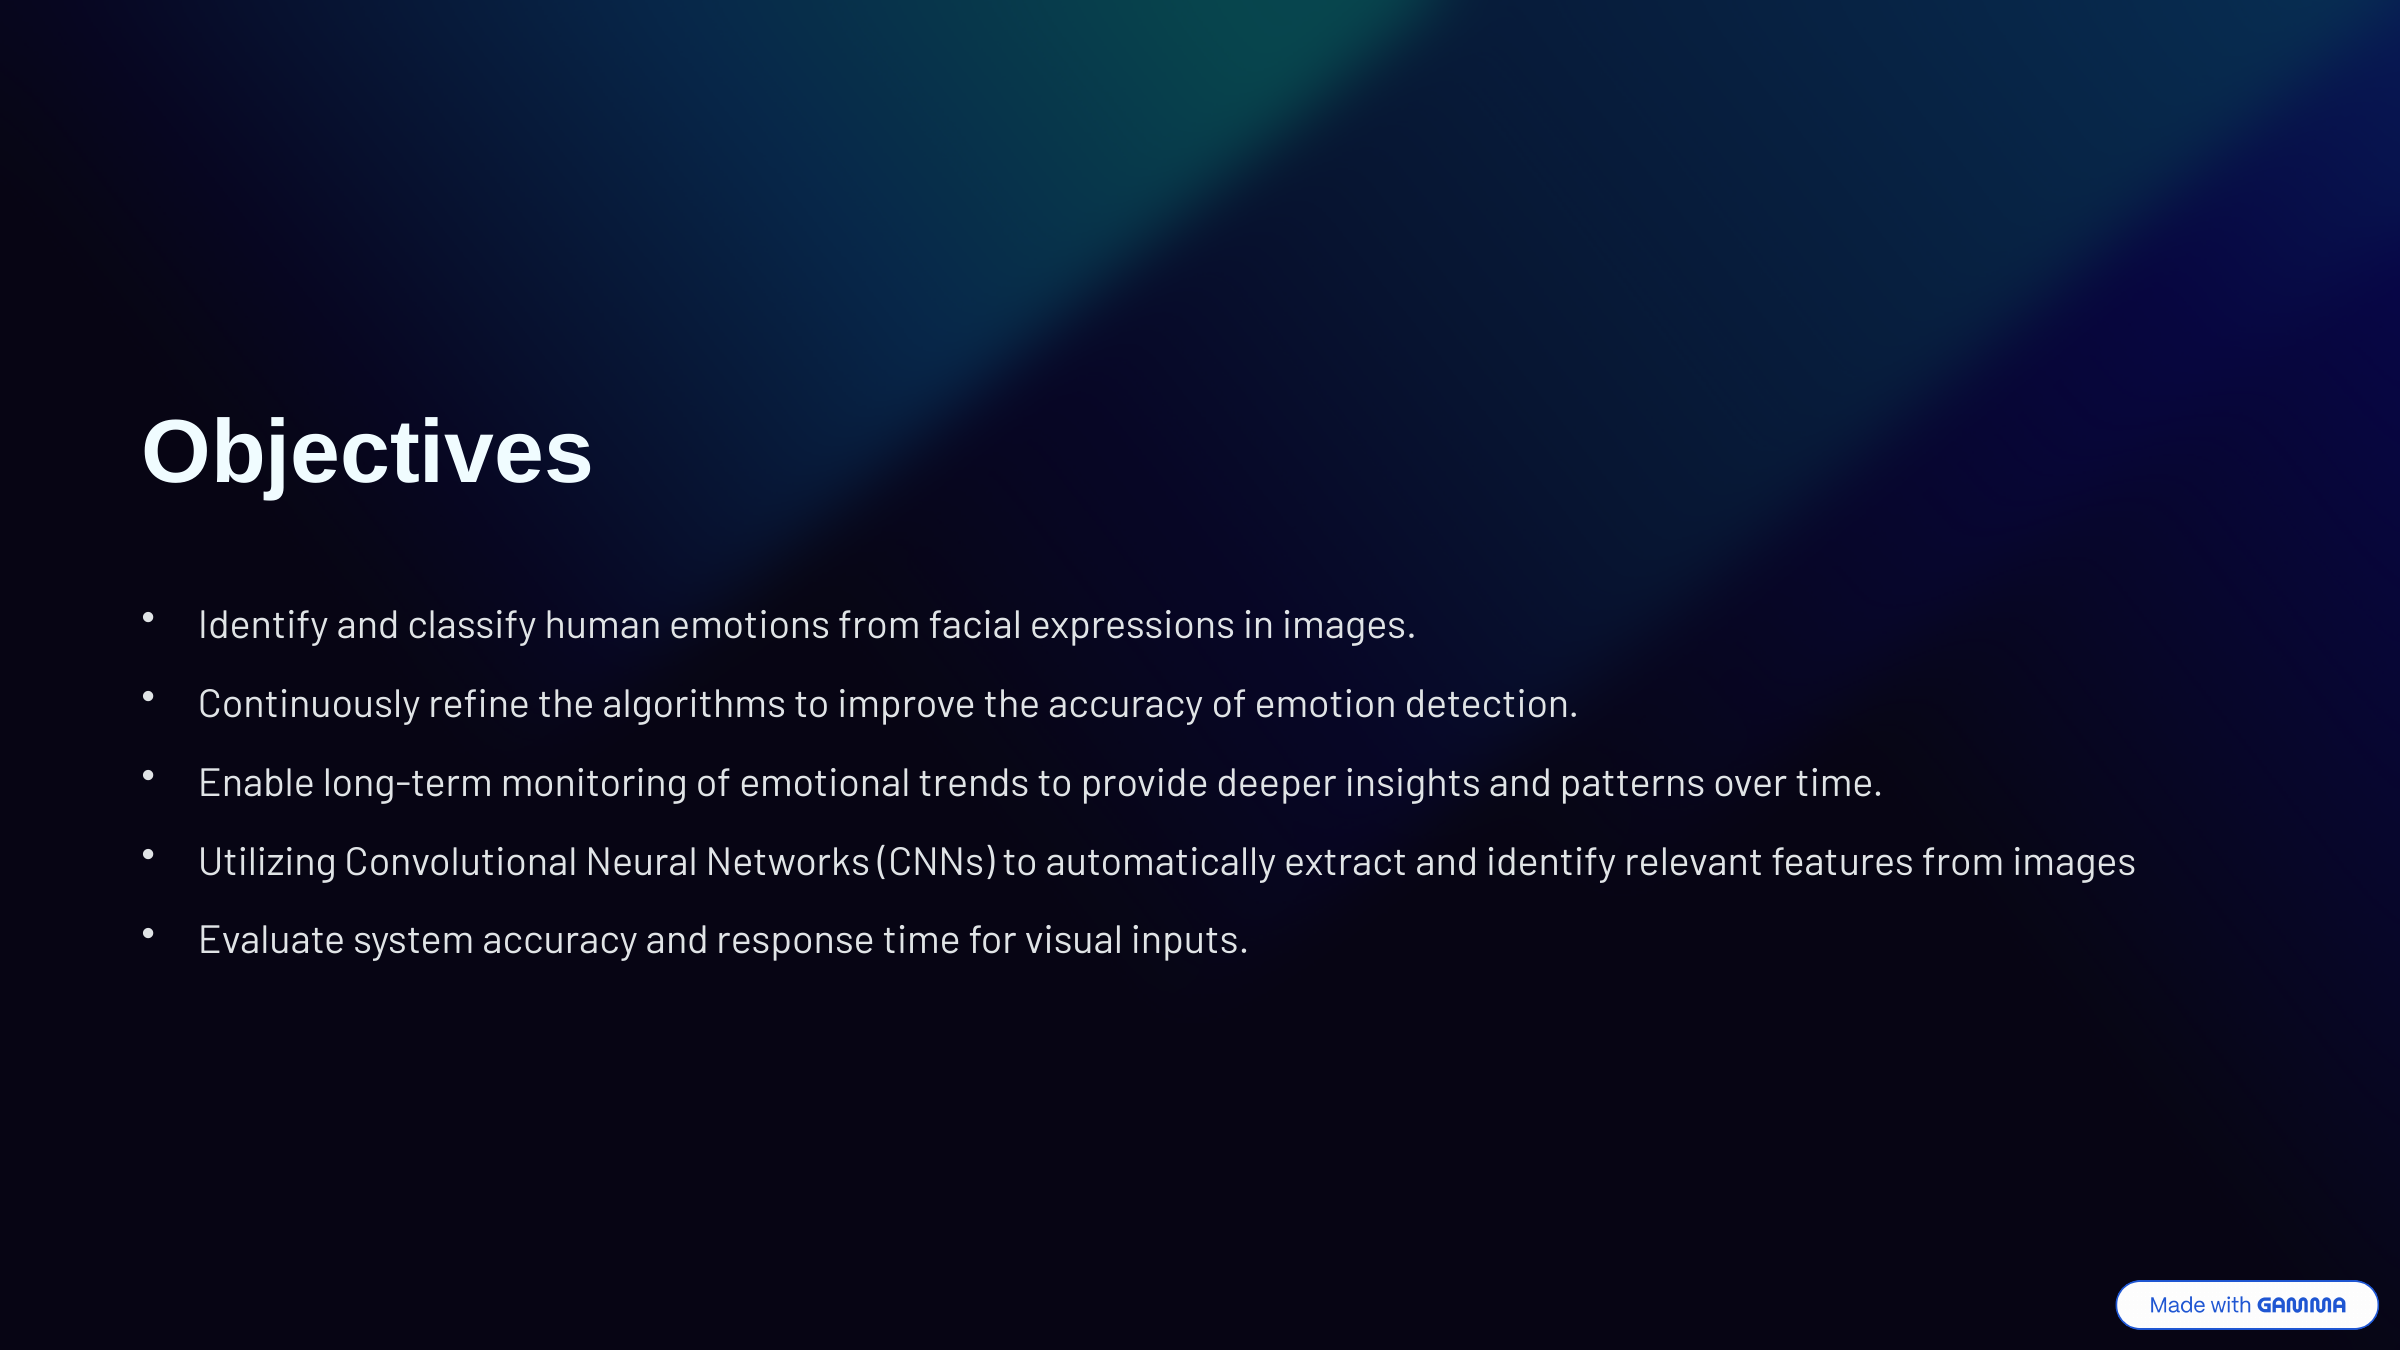

Objectives
Identify and classify human emotions from facial expressions in images.
Continuously refine the algorithms to improve the accuracy of emotion detection.
Enable long-term monitoring of emotional trends to provide deeper insights and patterns over time.
Utilizing Convolutional Neural Networks (CNNs) to automatically extract and identify relevant features from images
Evaluate system accuracy and response time for visual inputs.